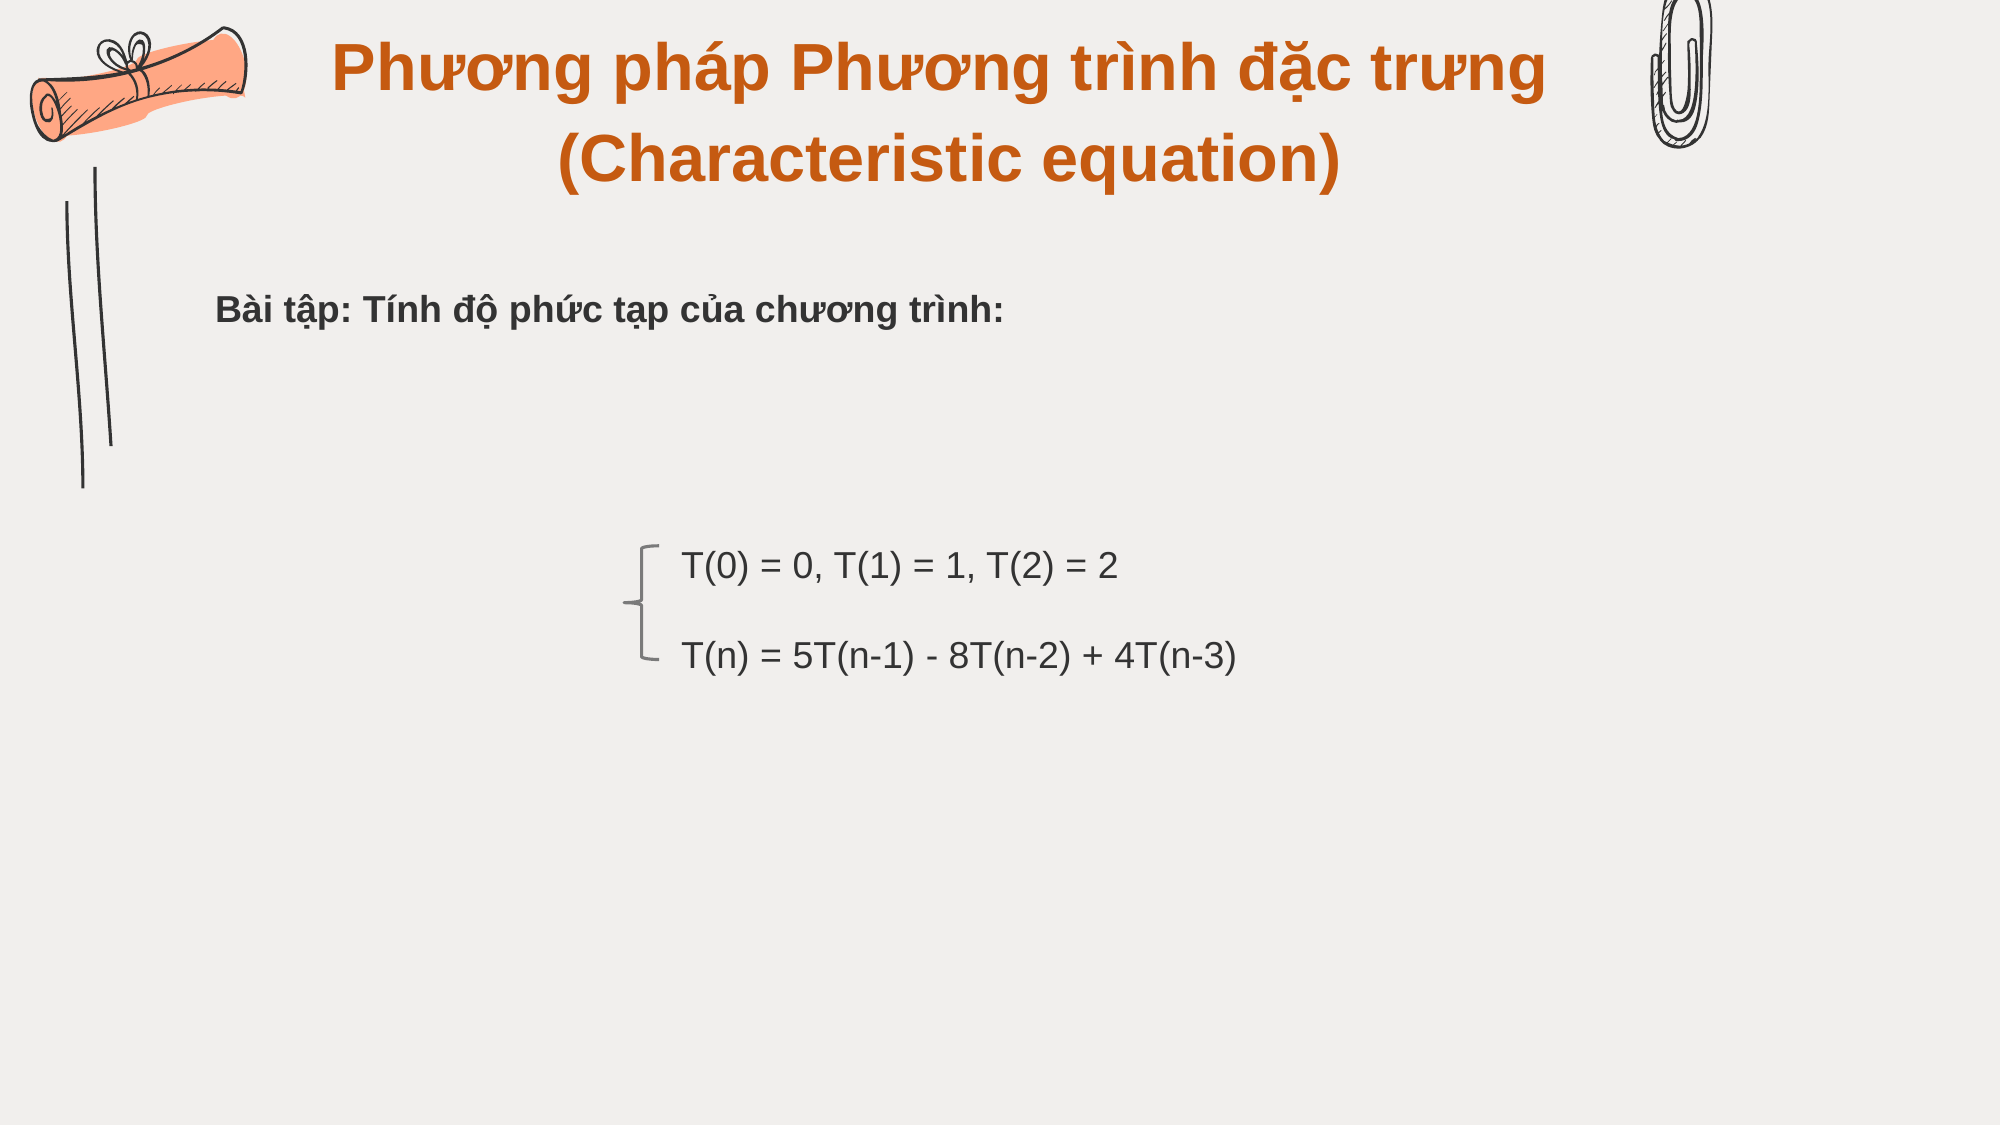

# Phương pháp Phương trình đặc trưng  (Characteristic equation)

Bài tập: Tính độ phức tạp của chương trình:

                  T(0) = 0, T(1) = 1, T(2) = 2

                  T(n) = 5T(n-1) - 8T(n-2) + 4T(n-3)